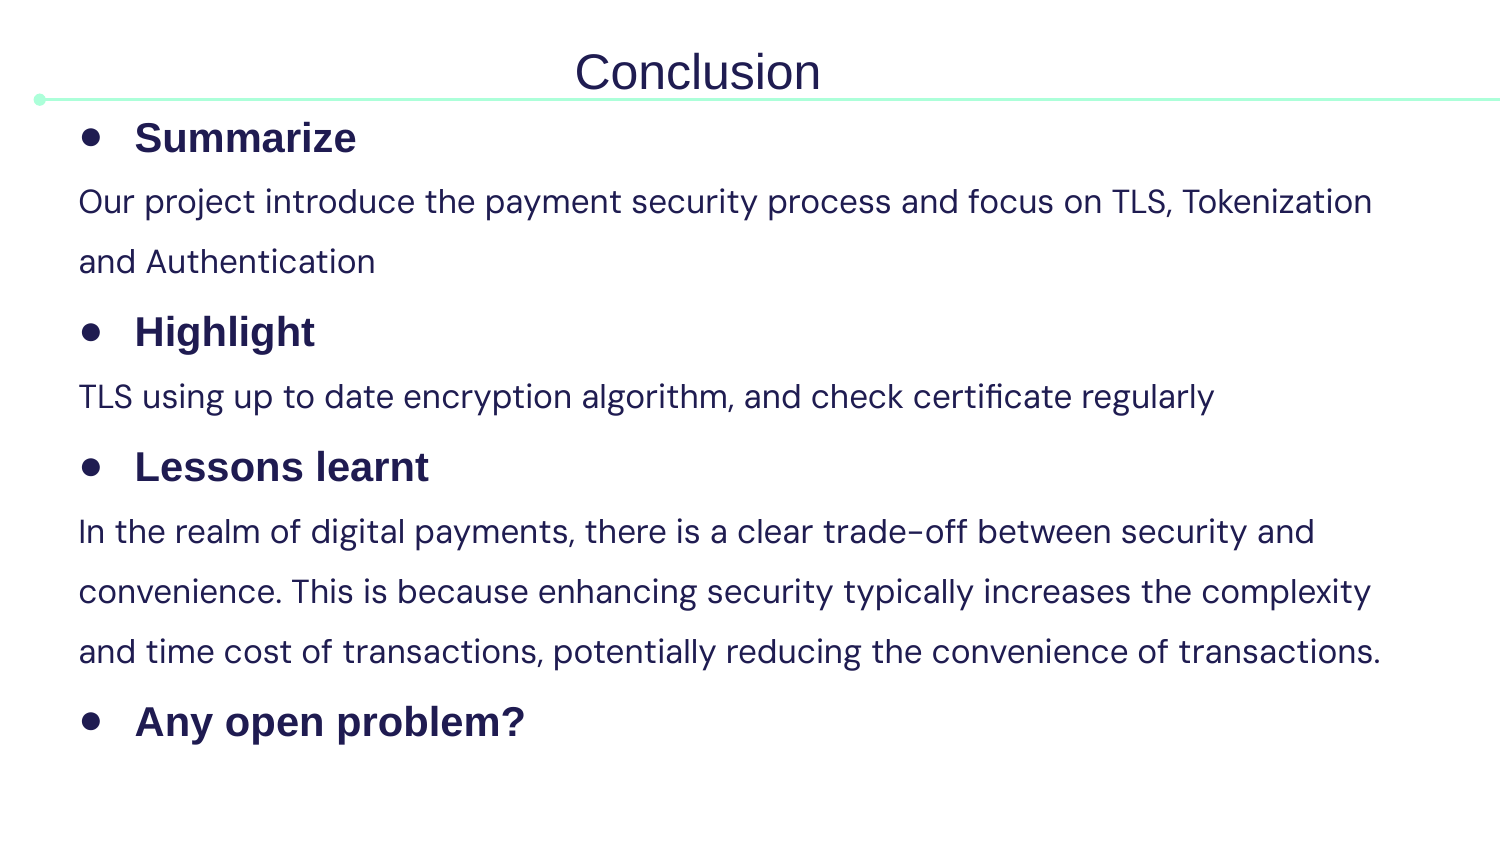

# Conclusion
Summarize
Our project introduce the payment security process and focus on TLS, Tokenization and Authentication
Highlight
TLS using up to date encryption algorithm, and check certificate regularly
Lessons learnt
In the realm of digital payments, there is a clear trade-off between security and convenience. This is because enhancing security typically increases the complexity and time cost of transactions, potentially reducing the convenience of transactions.
Any open problem?